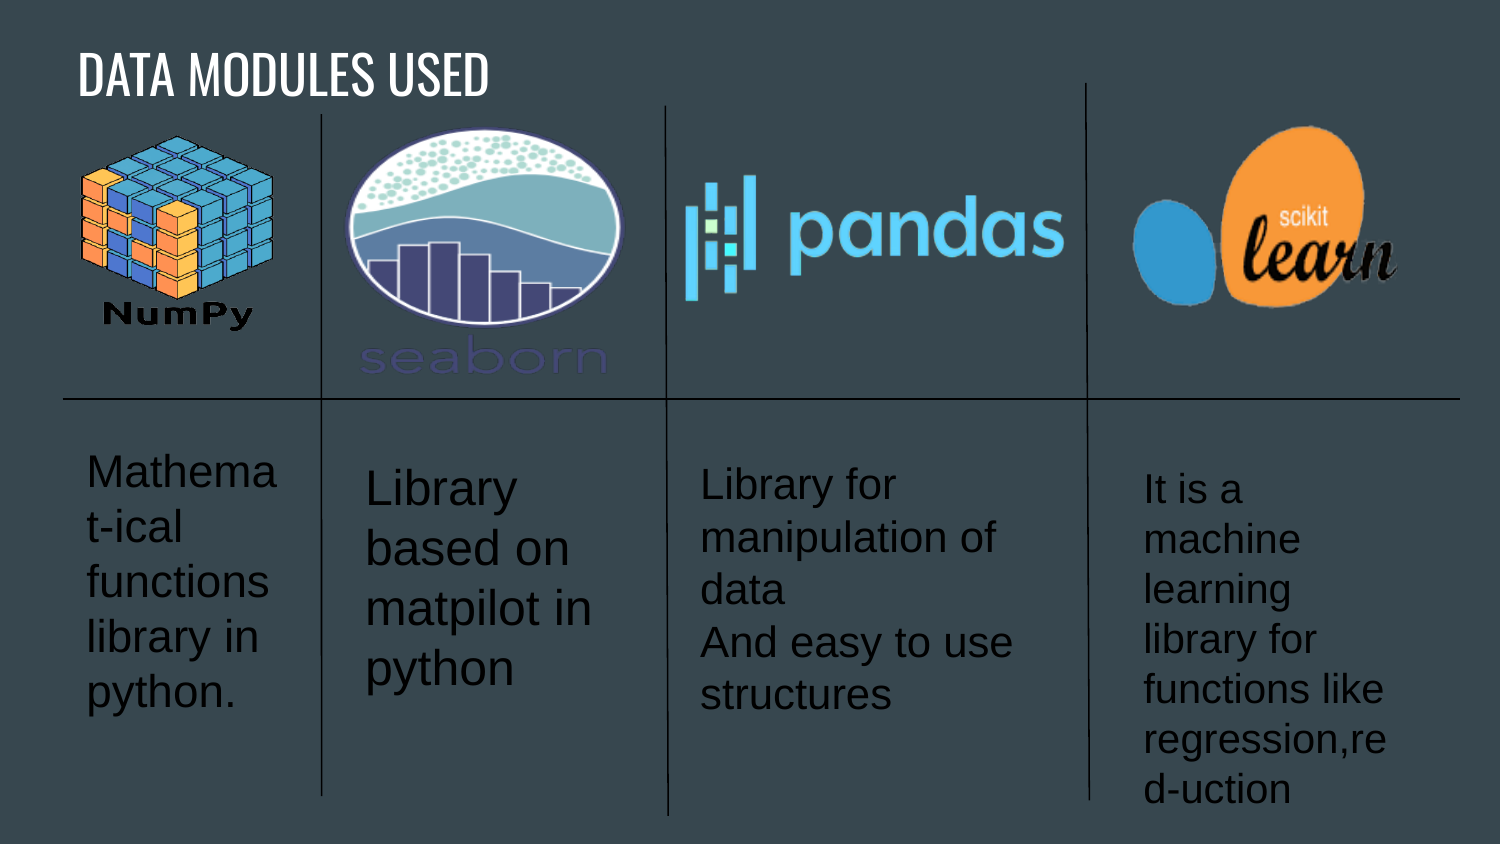

# DATA MODULES USED

Mathemat-ical functions library in python.
Library based on matpilot in python
Library for manipulation of data
And easy to use structures
It is a machine learning library for functions like regression,red-uction